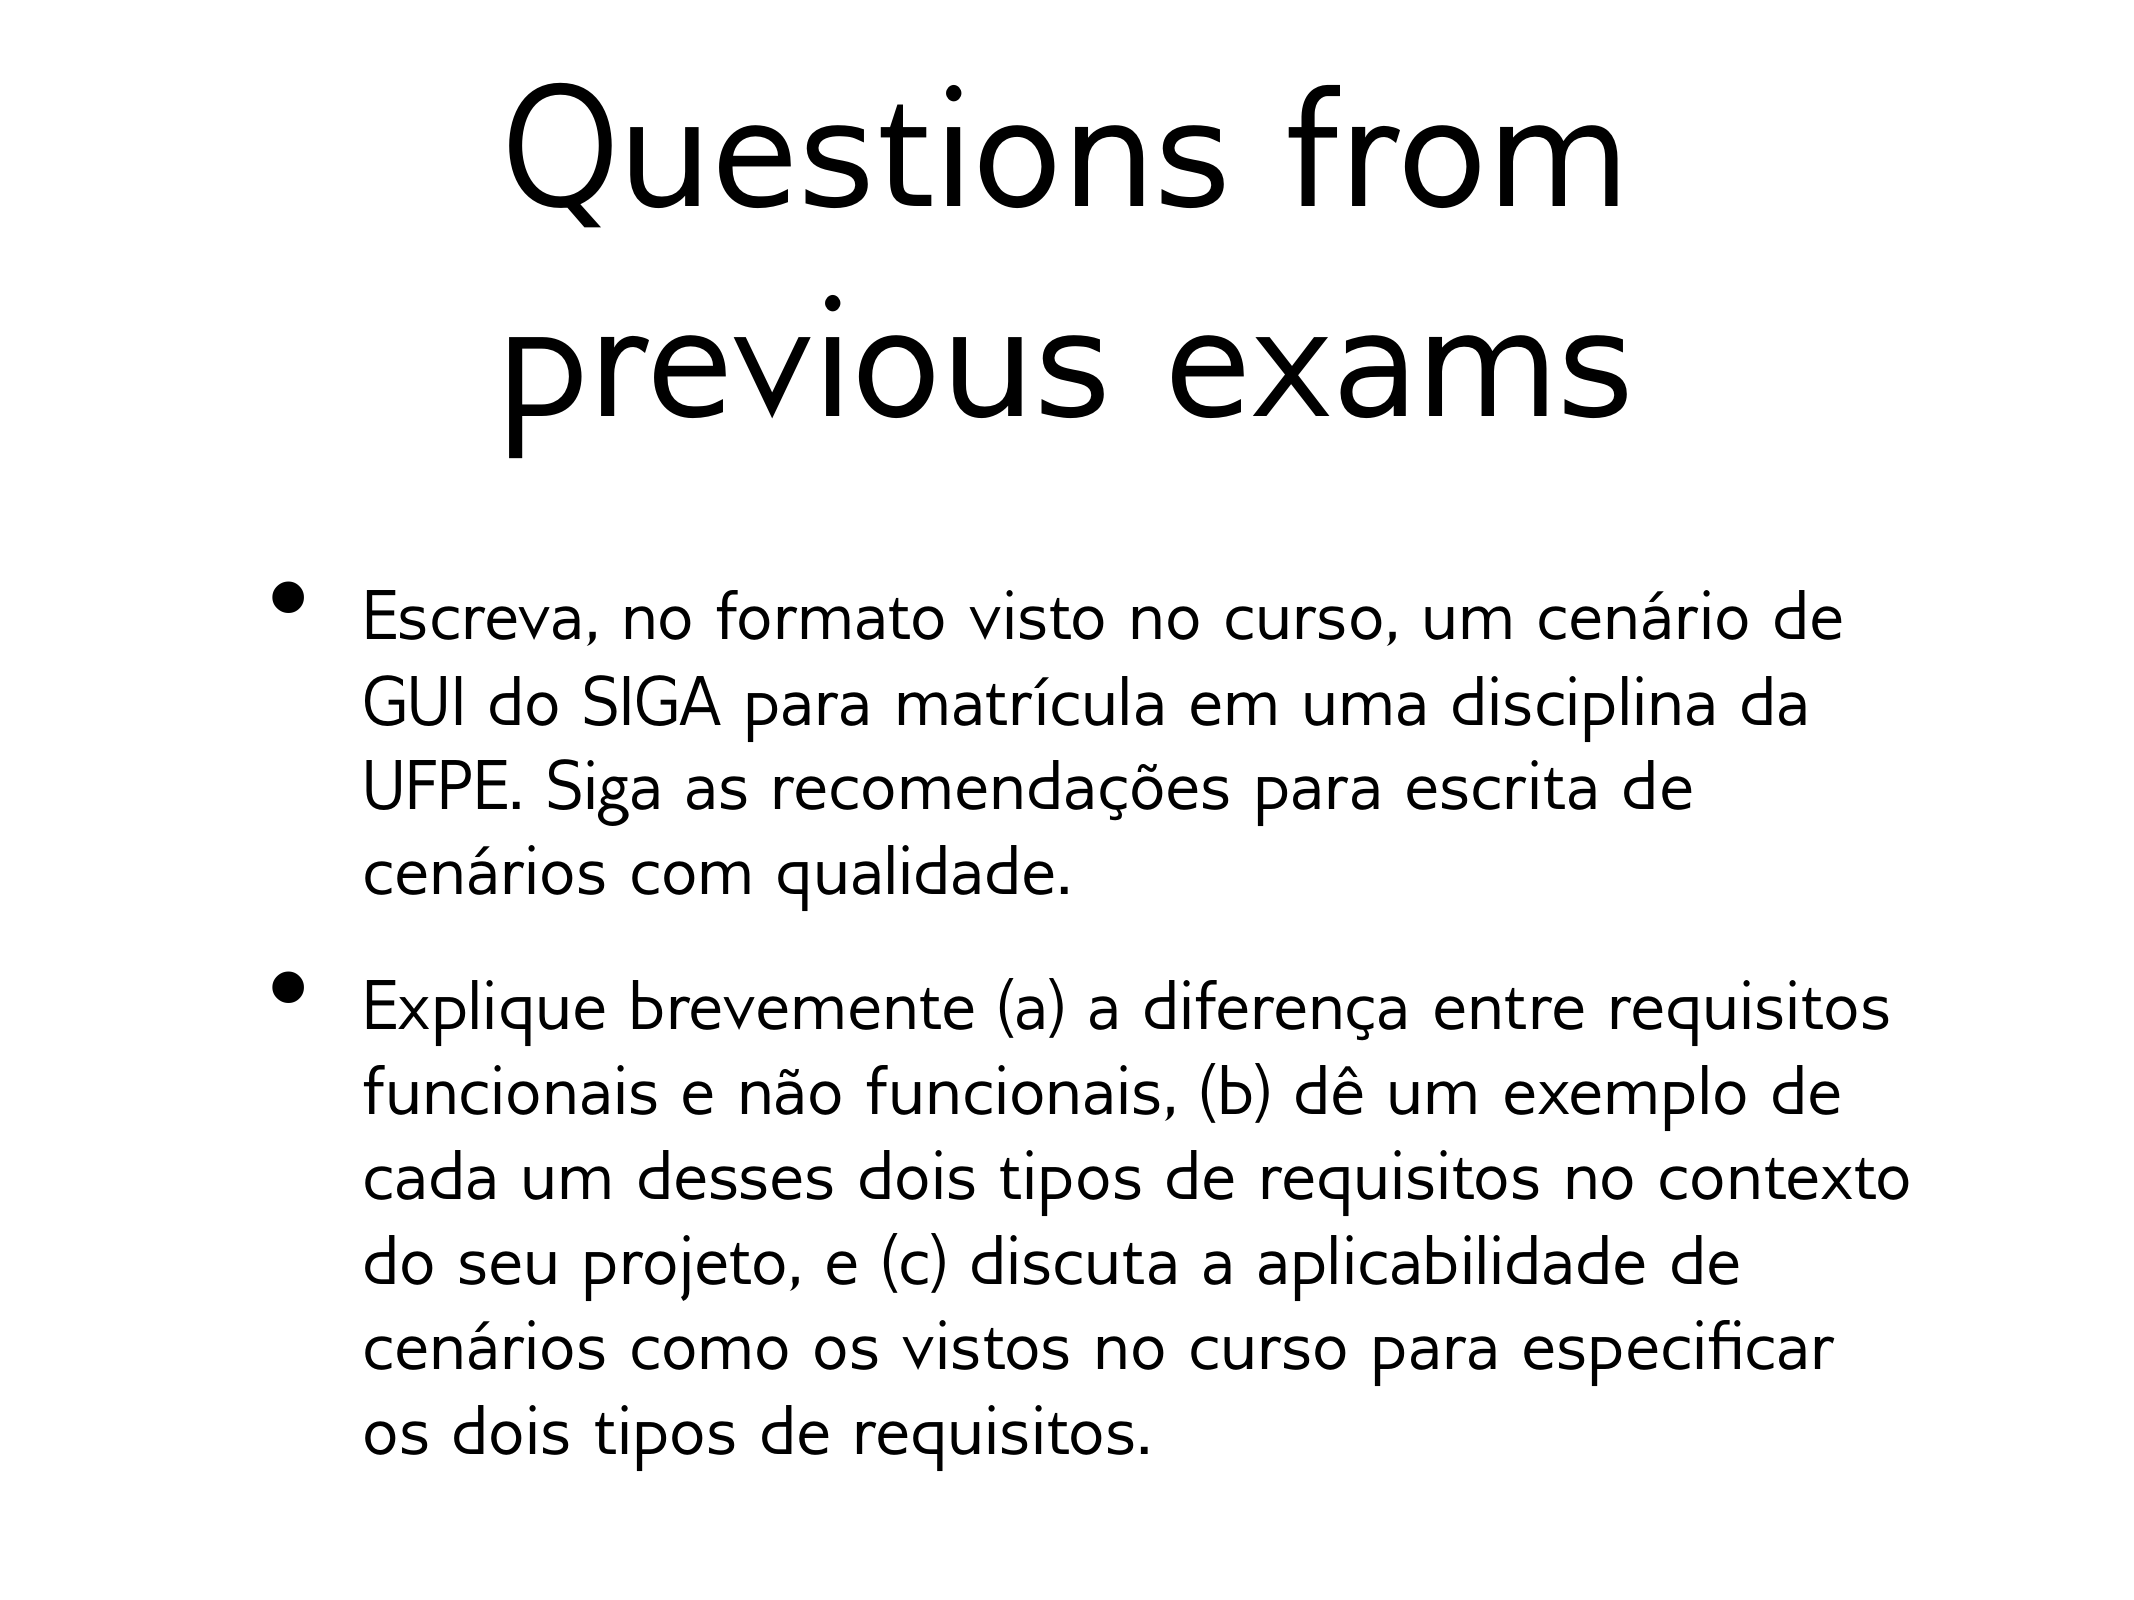

# Questions from previous exams
Escreva, no formato visto no curso, um cenário de GUI do SIGA para matrícula em uma disciplina da UFPE. Siga as recomendações para escrita de cenários com qualidade.
Explique brevemente (a) a diferença entre requisitos funcionais e não funcionais, (b) dê um exemplo de cada um desses dois tipos de requisitos no contexto do seu projeto, e (c) discuta a aplicabilidade de cenários como os vistos no curso para especificar os dois tipos de requisitos.